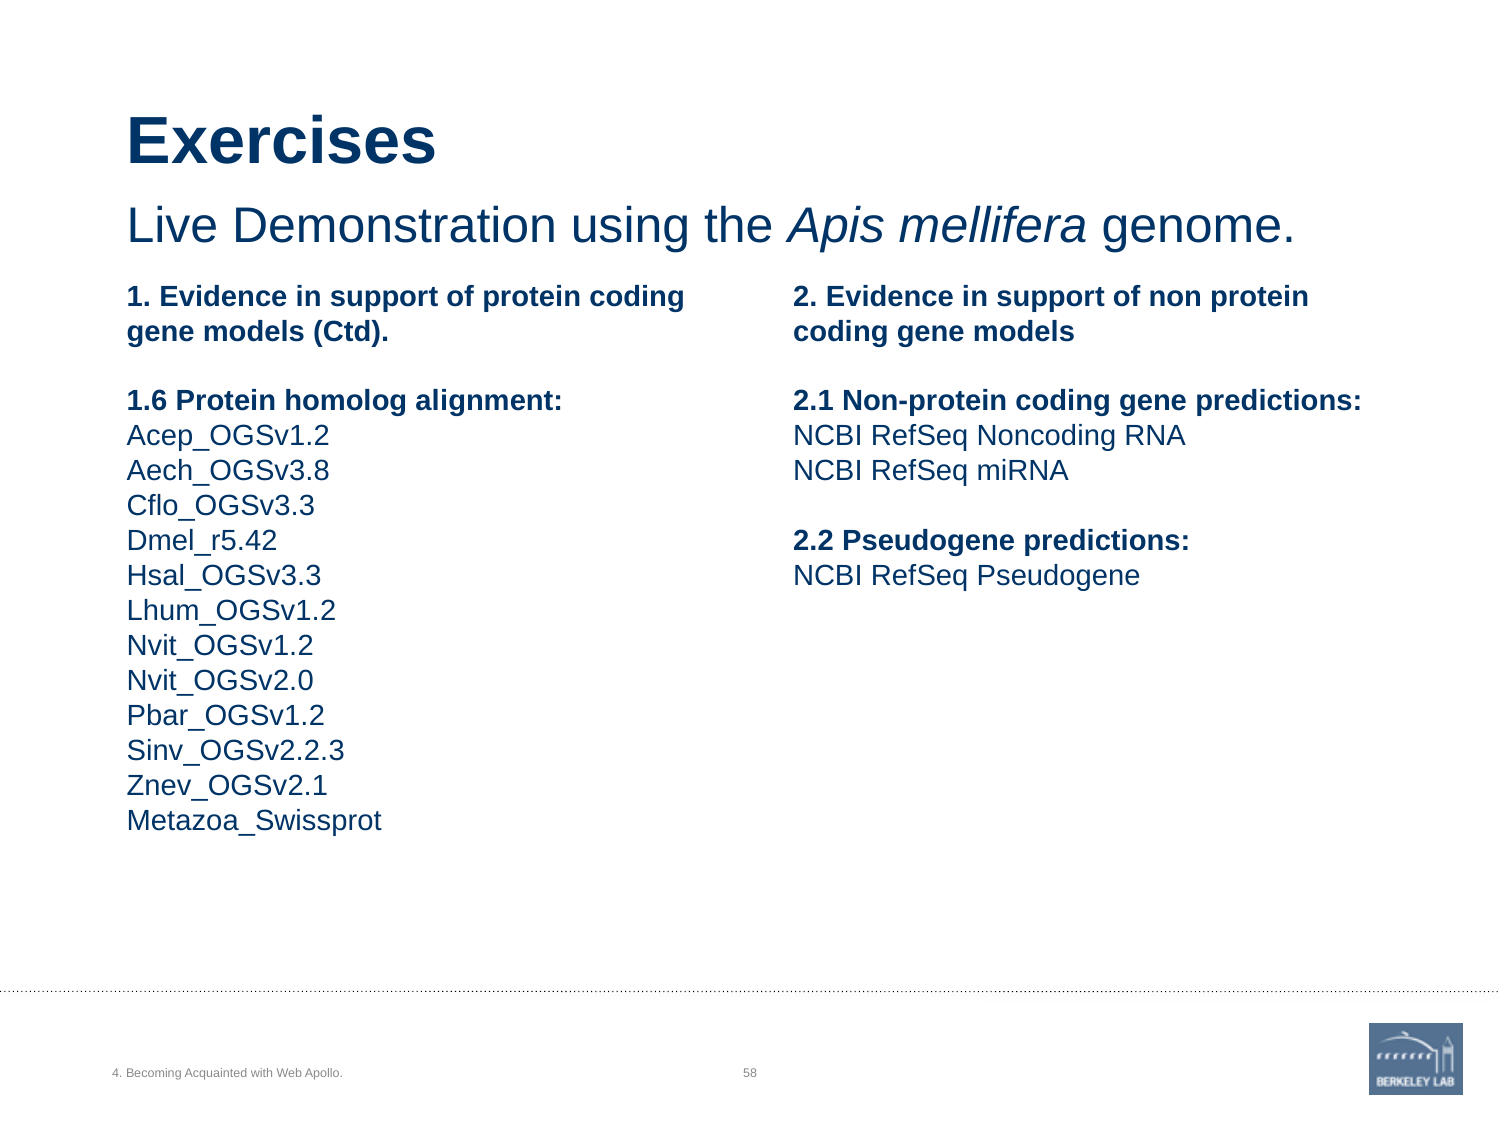

# Exercises
Live Demonstration using the Apis mellifera genome.
1. Evidence in support of protein coding gene models (Ctd).

1.6 Protein homolog alignment:
Acep_OGSv1.2
Aech_OGSv3.8
Cflo_OGSv3.3
Dmel_r5.42
Hsal_OGSv3.3
Lhum_OGSv1.2
Nvit_OGSv1.2
Nvit_OGSv2.0
Pbar_OGSv1.2
Sinv_OGSv2.2.3
Znev_OGSv2.1
Metazoa_Swissprot

2. Evidence in support of non protein coding gene models

2.1 Non-protein coding gene predictions:
NCBI RefSeq Noncoding RNA
NCBI RefSeq miRNA

2.2 Pseudogene predictions:
NCBI RefSeq Pseudogene
4. Becoming Acquainted with Web Apollo.
58